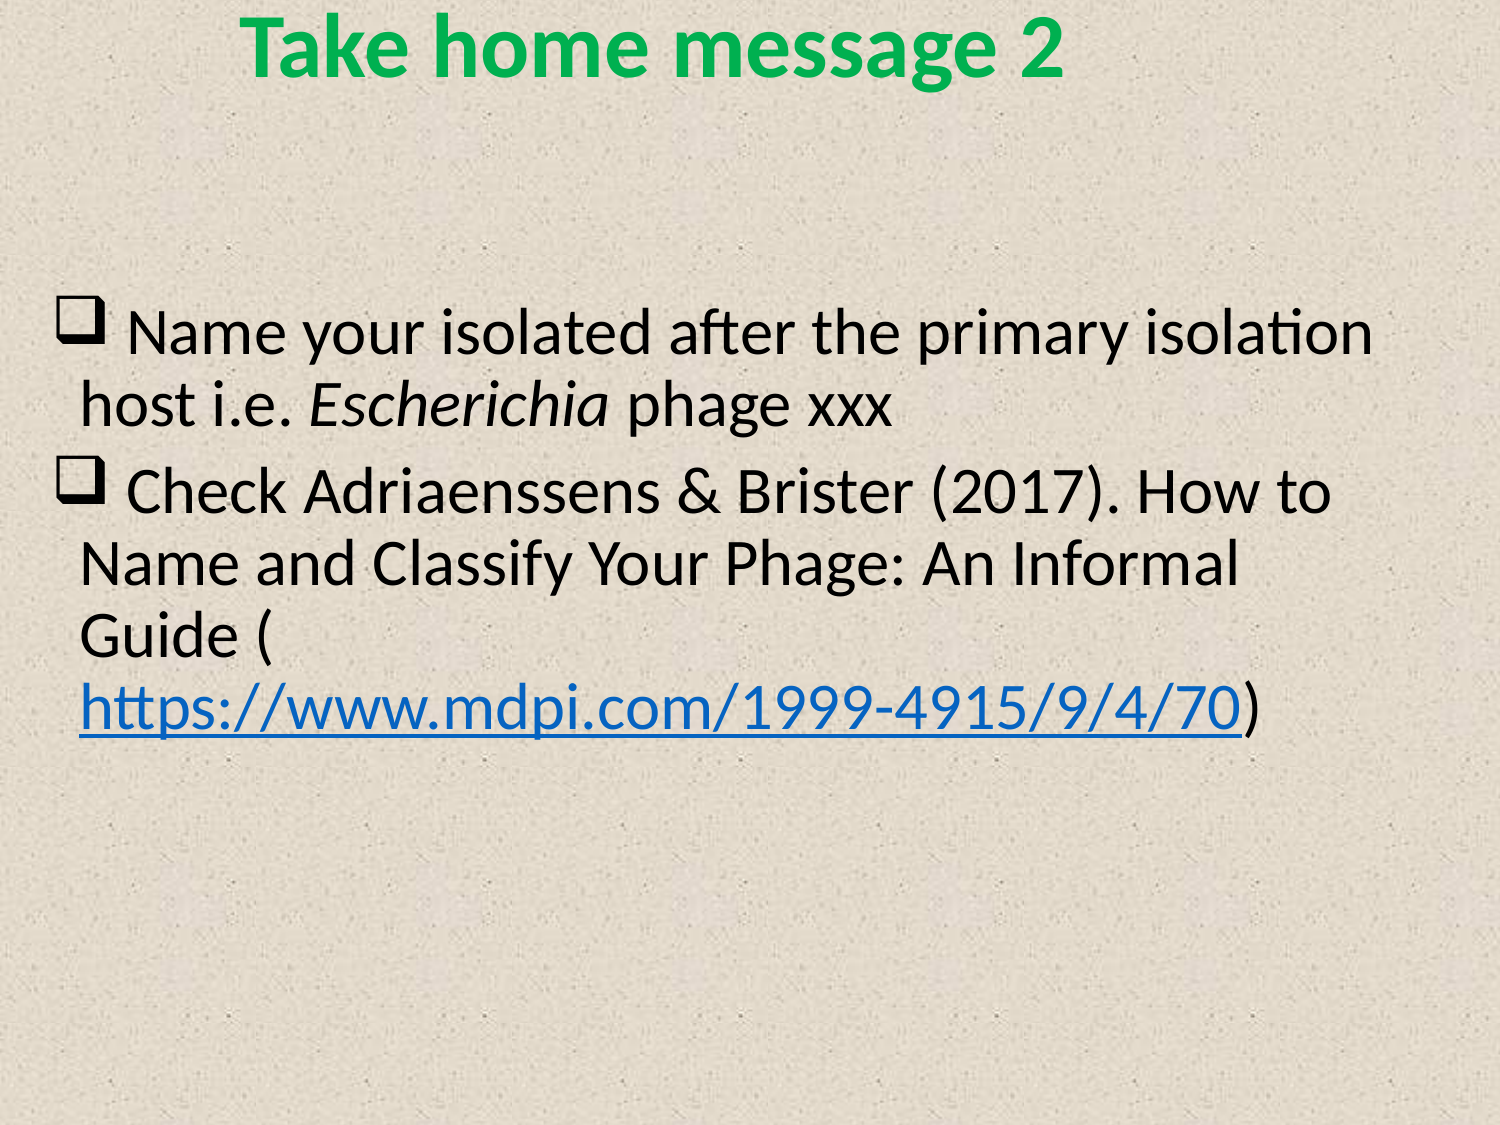

# Take home message 2
 Name your isolated after the primary isolation host i.e. Escherichia phage xxx
 Check Adriaenssens & Brister (2017). How to Name and Classify Your Phage: An Informal Guide (https://www.mdpi.com/1999-4915/9/4/70)